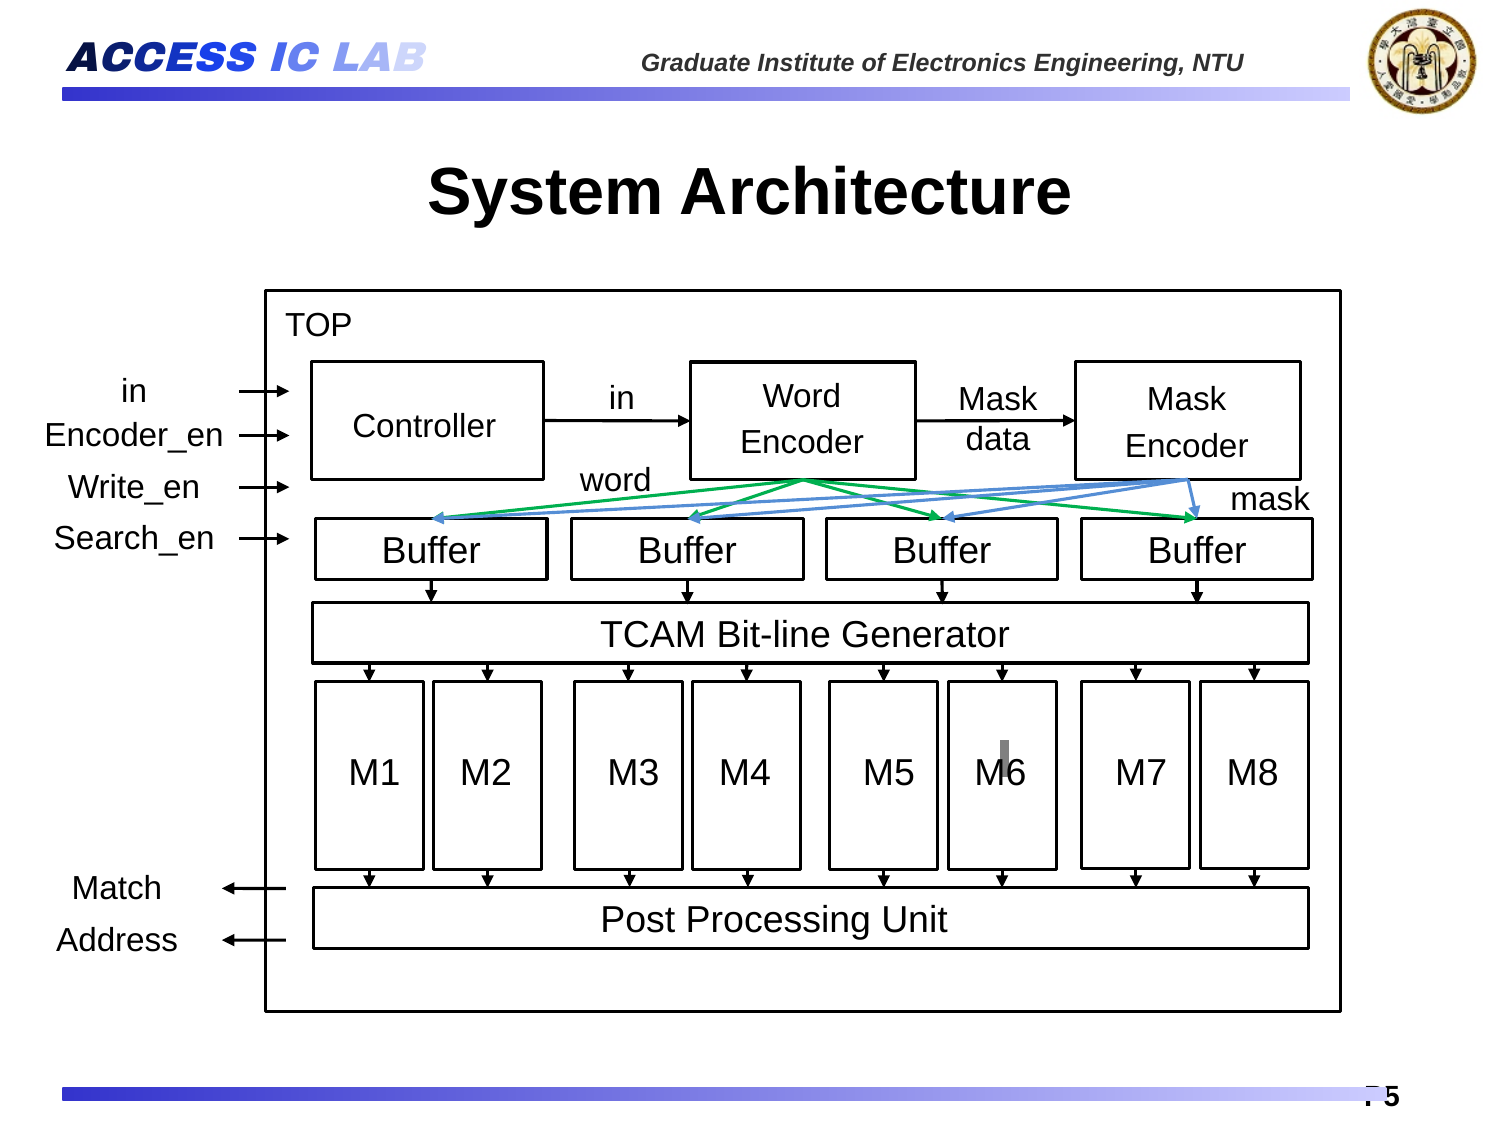

# System Architecture

TOP
in

Mask
Encoder

Word
Encoder
in
Mask data
Controller
Encoder_en
word
Write_en
mask
Search_en

Buffer

Buffer

Buffer

Buffer

TCAM Bit-line Generator

M7

M8

M3

M4

M5

M6

M1

M2

Match

Post Processing Unit
Address